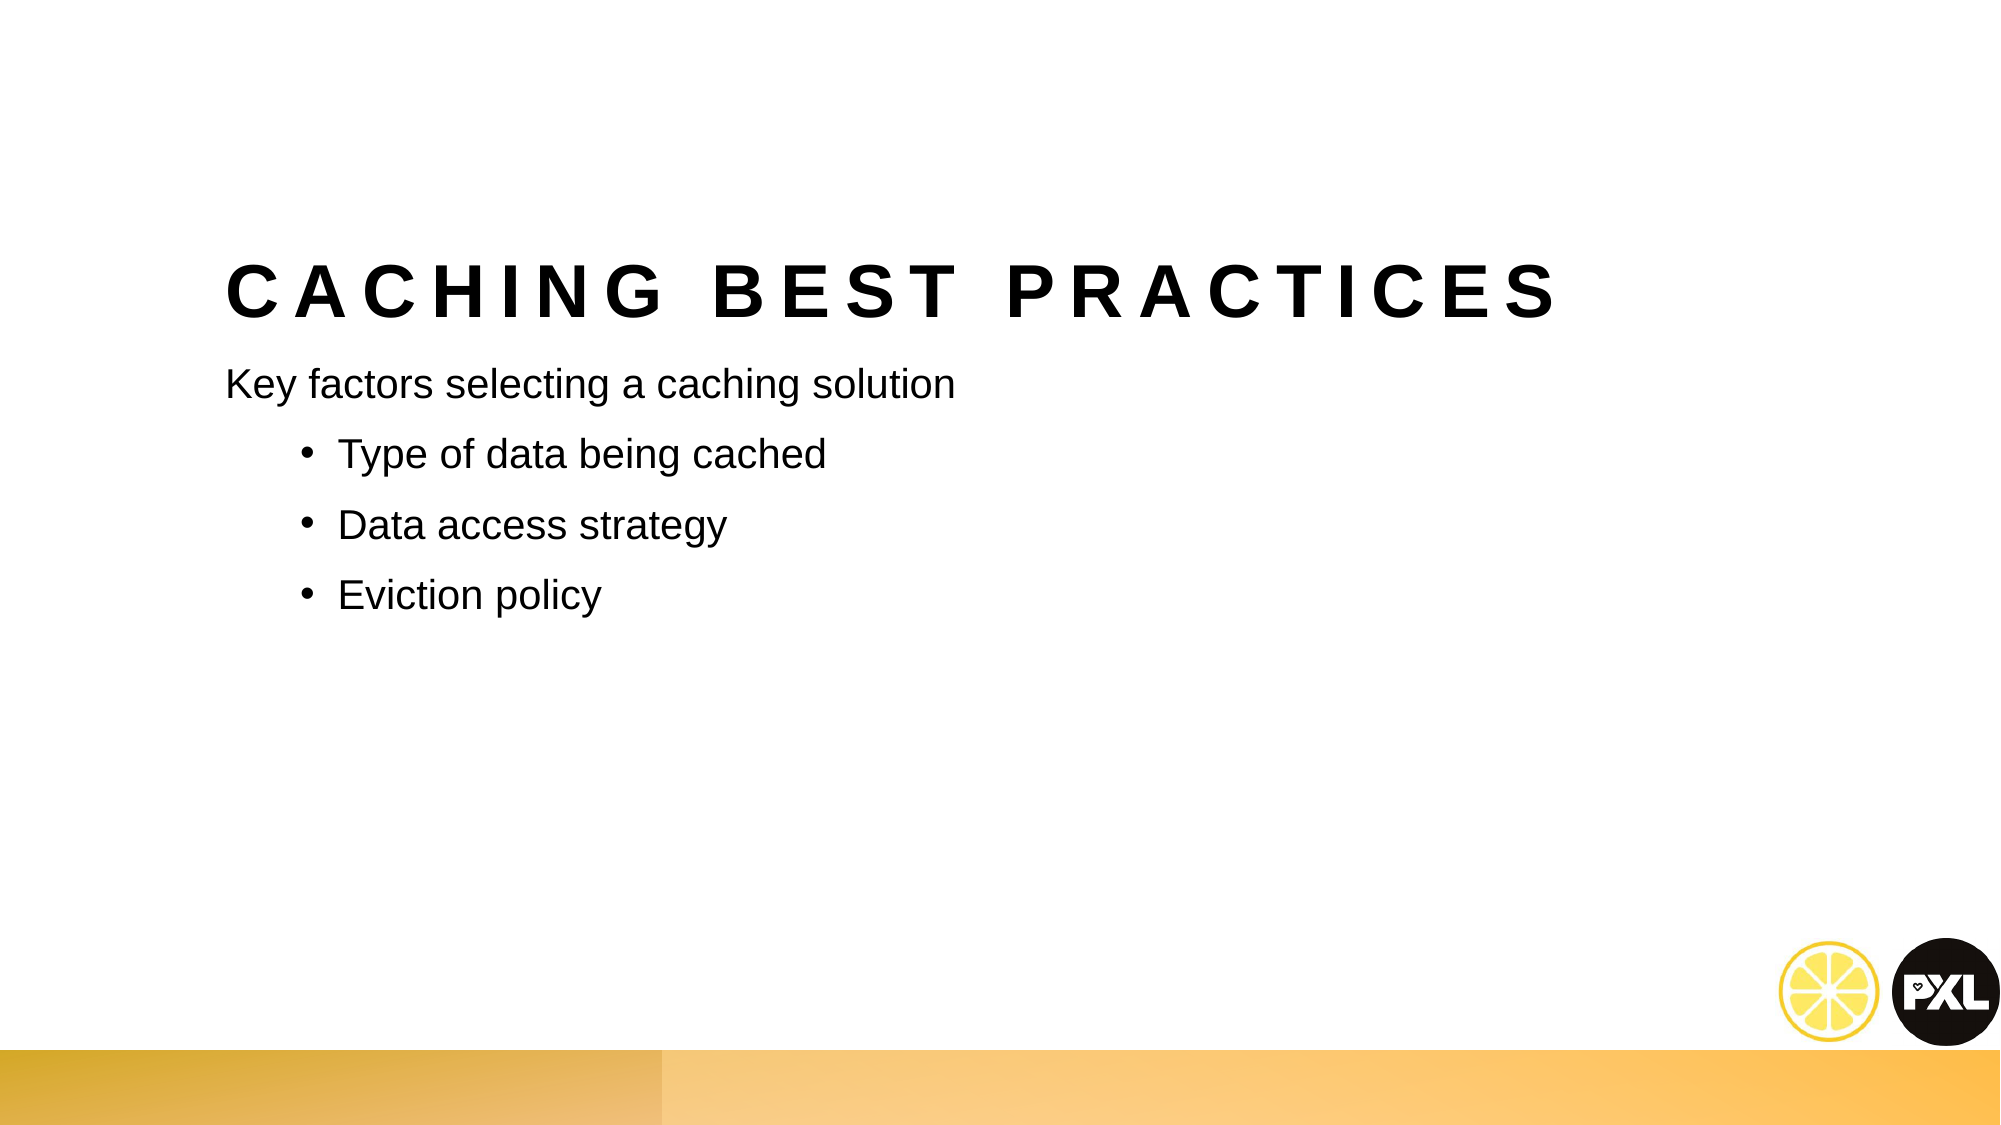

# Caching Best Practices
Key factors selecting a caching solution
Type of data being cached
Data access strategy
Eviction policy